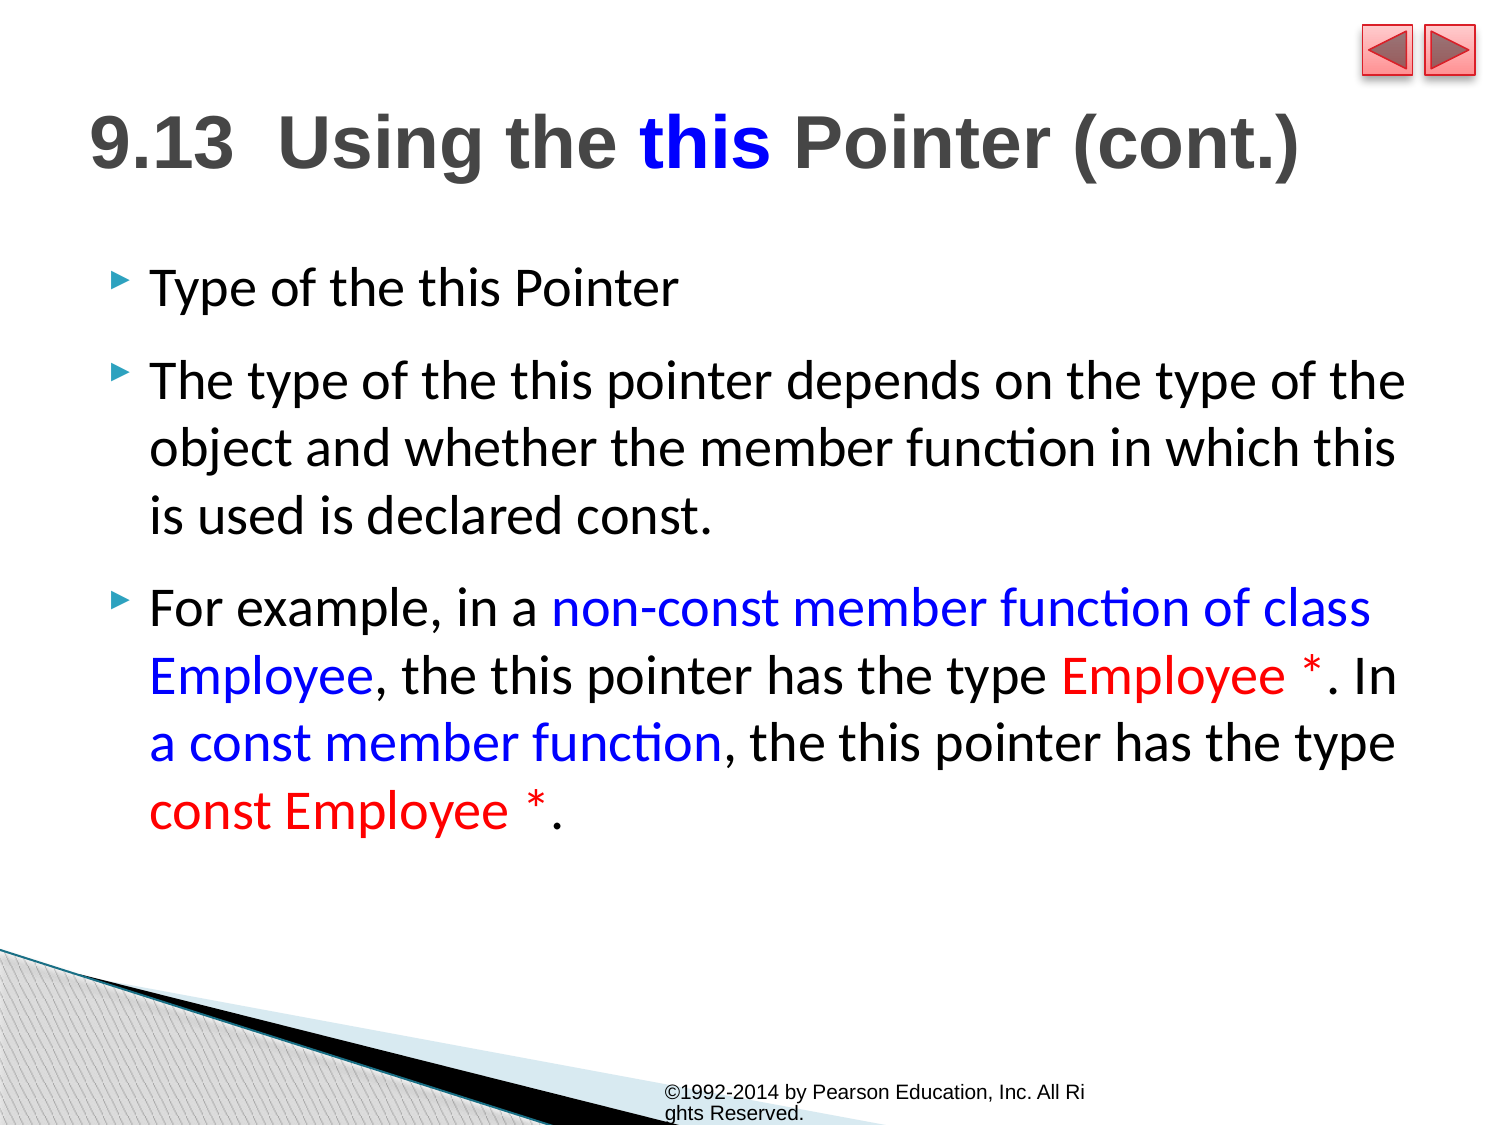

# 9.13  Using the this Pointer (cont.)
Type of the this Pointer
The type of the this pointer depends on the type of the object and whether the member function in which this is used is declared const.
For example, in a non-const member function of class Employee, the this pointer has the type Employee *. In a const member function, the this pointer has the type const Employee *.
©1992-2014 by Pearson Education, Inc. All Rights Reserved.